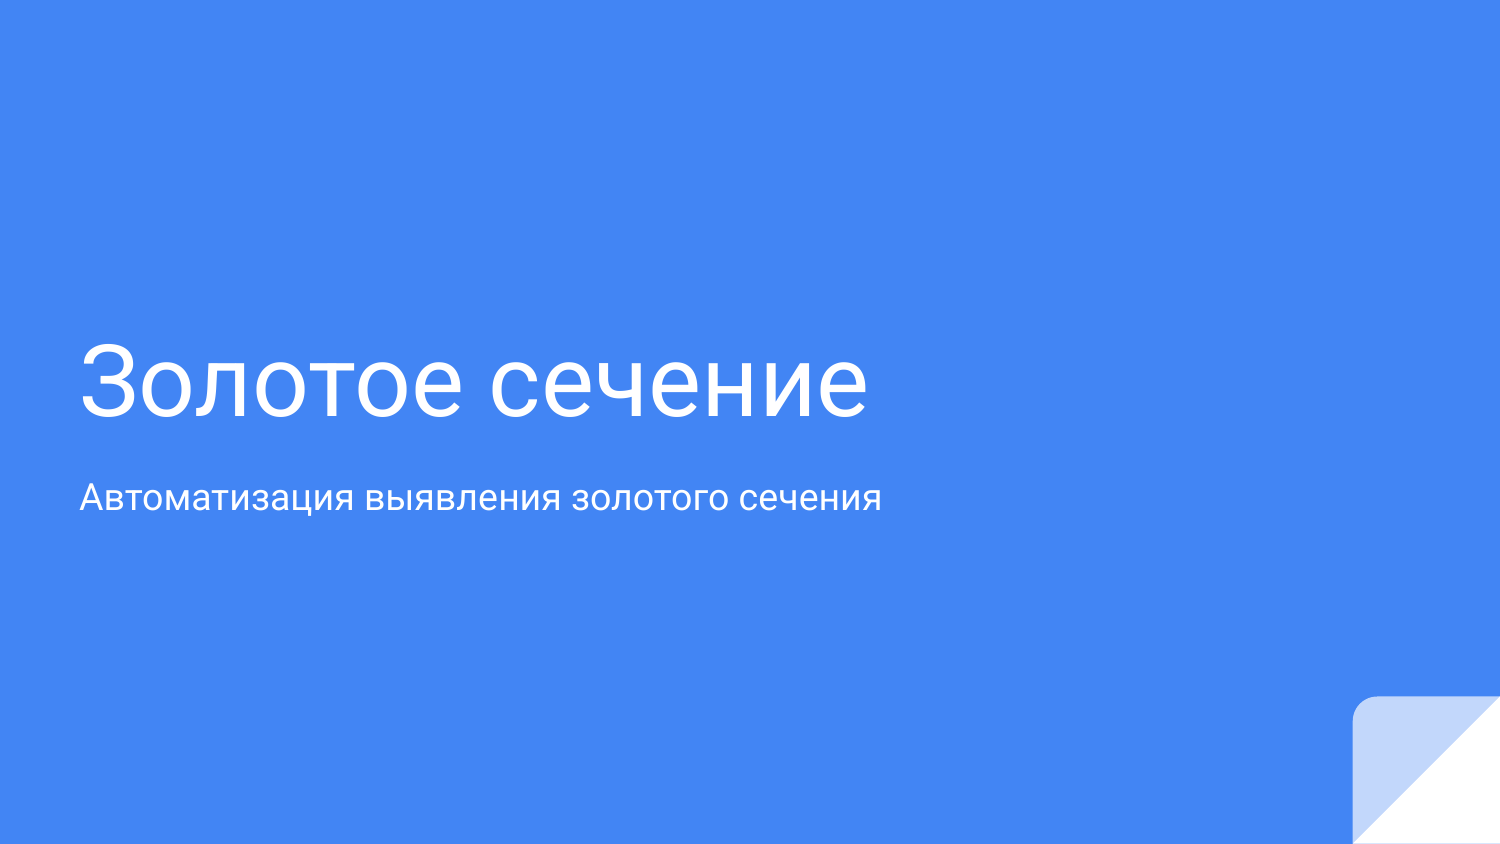

# Золотое сечение
Автоматизация выявления золотого сечения